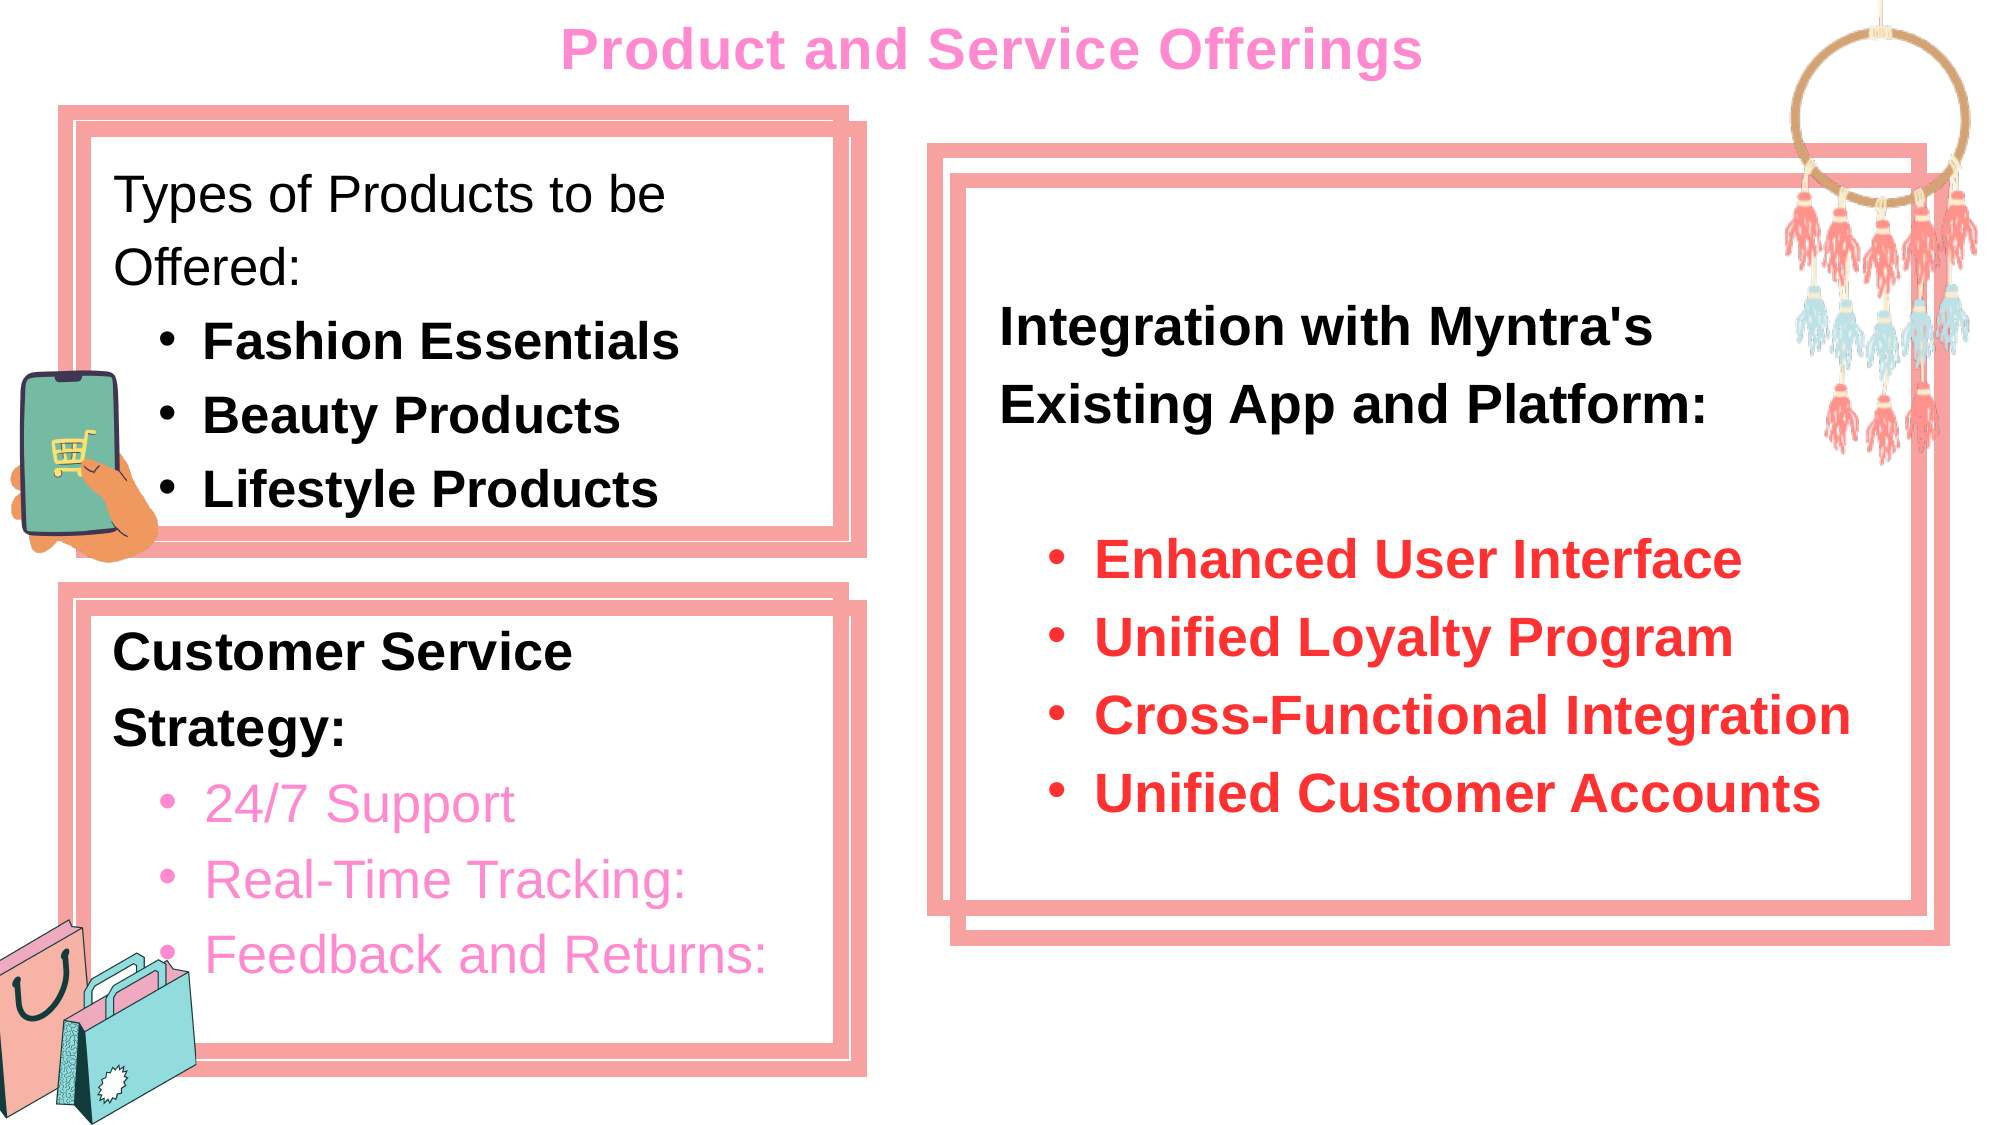

Product and Service Offerings

Types of Products to be Offered:
Fashion Essentials
Beauty Products
Lifestyle Products

Integration with Myntra's
Existing App and Platform:

Enhanced User Interface
Unified Loyalty Program
Cross-Functional Integration
Unified Customer Accounts

Customer Service Strategy:
24/7 Support
Real-Time Tracking:
Feedback and Returns: